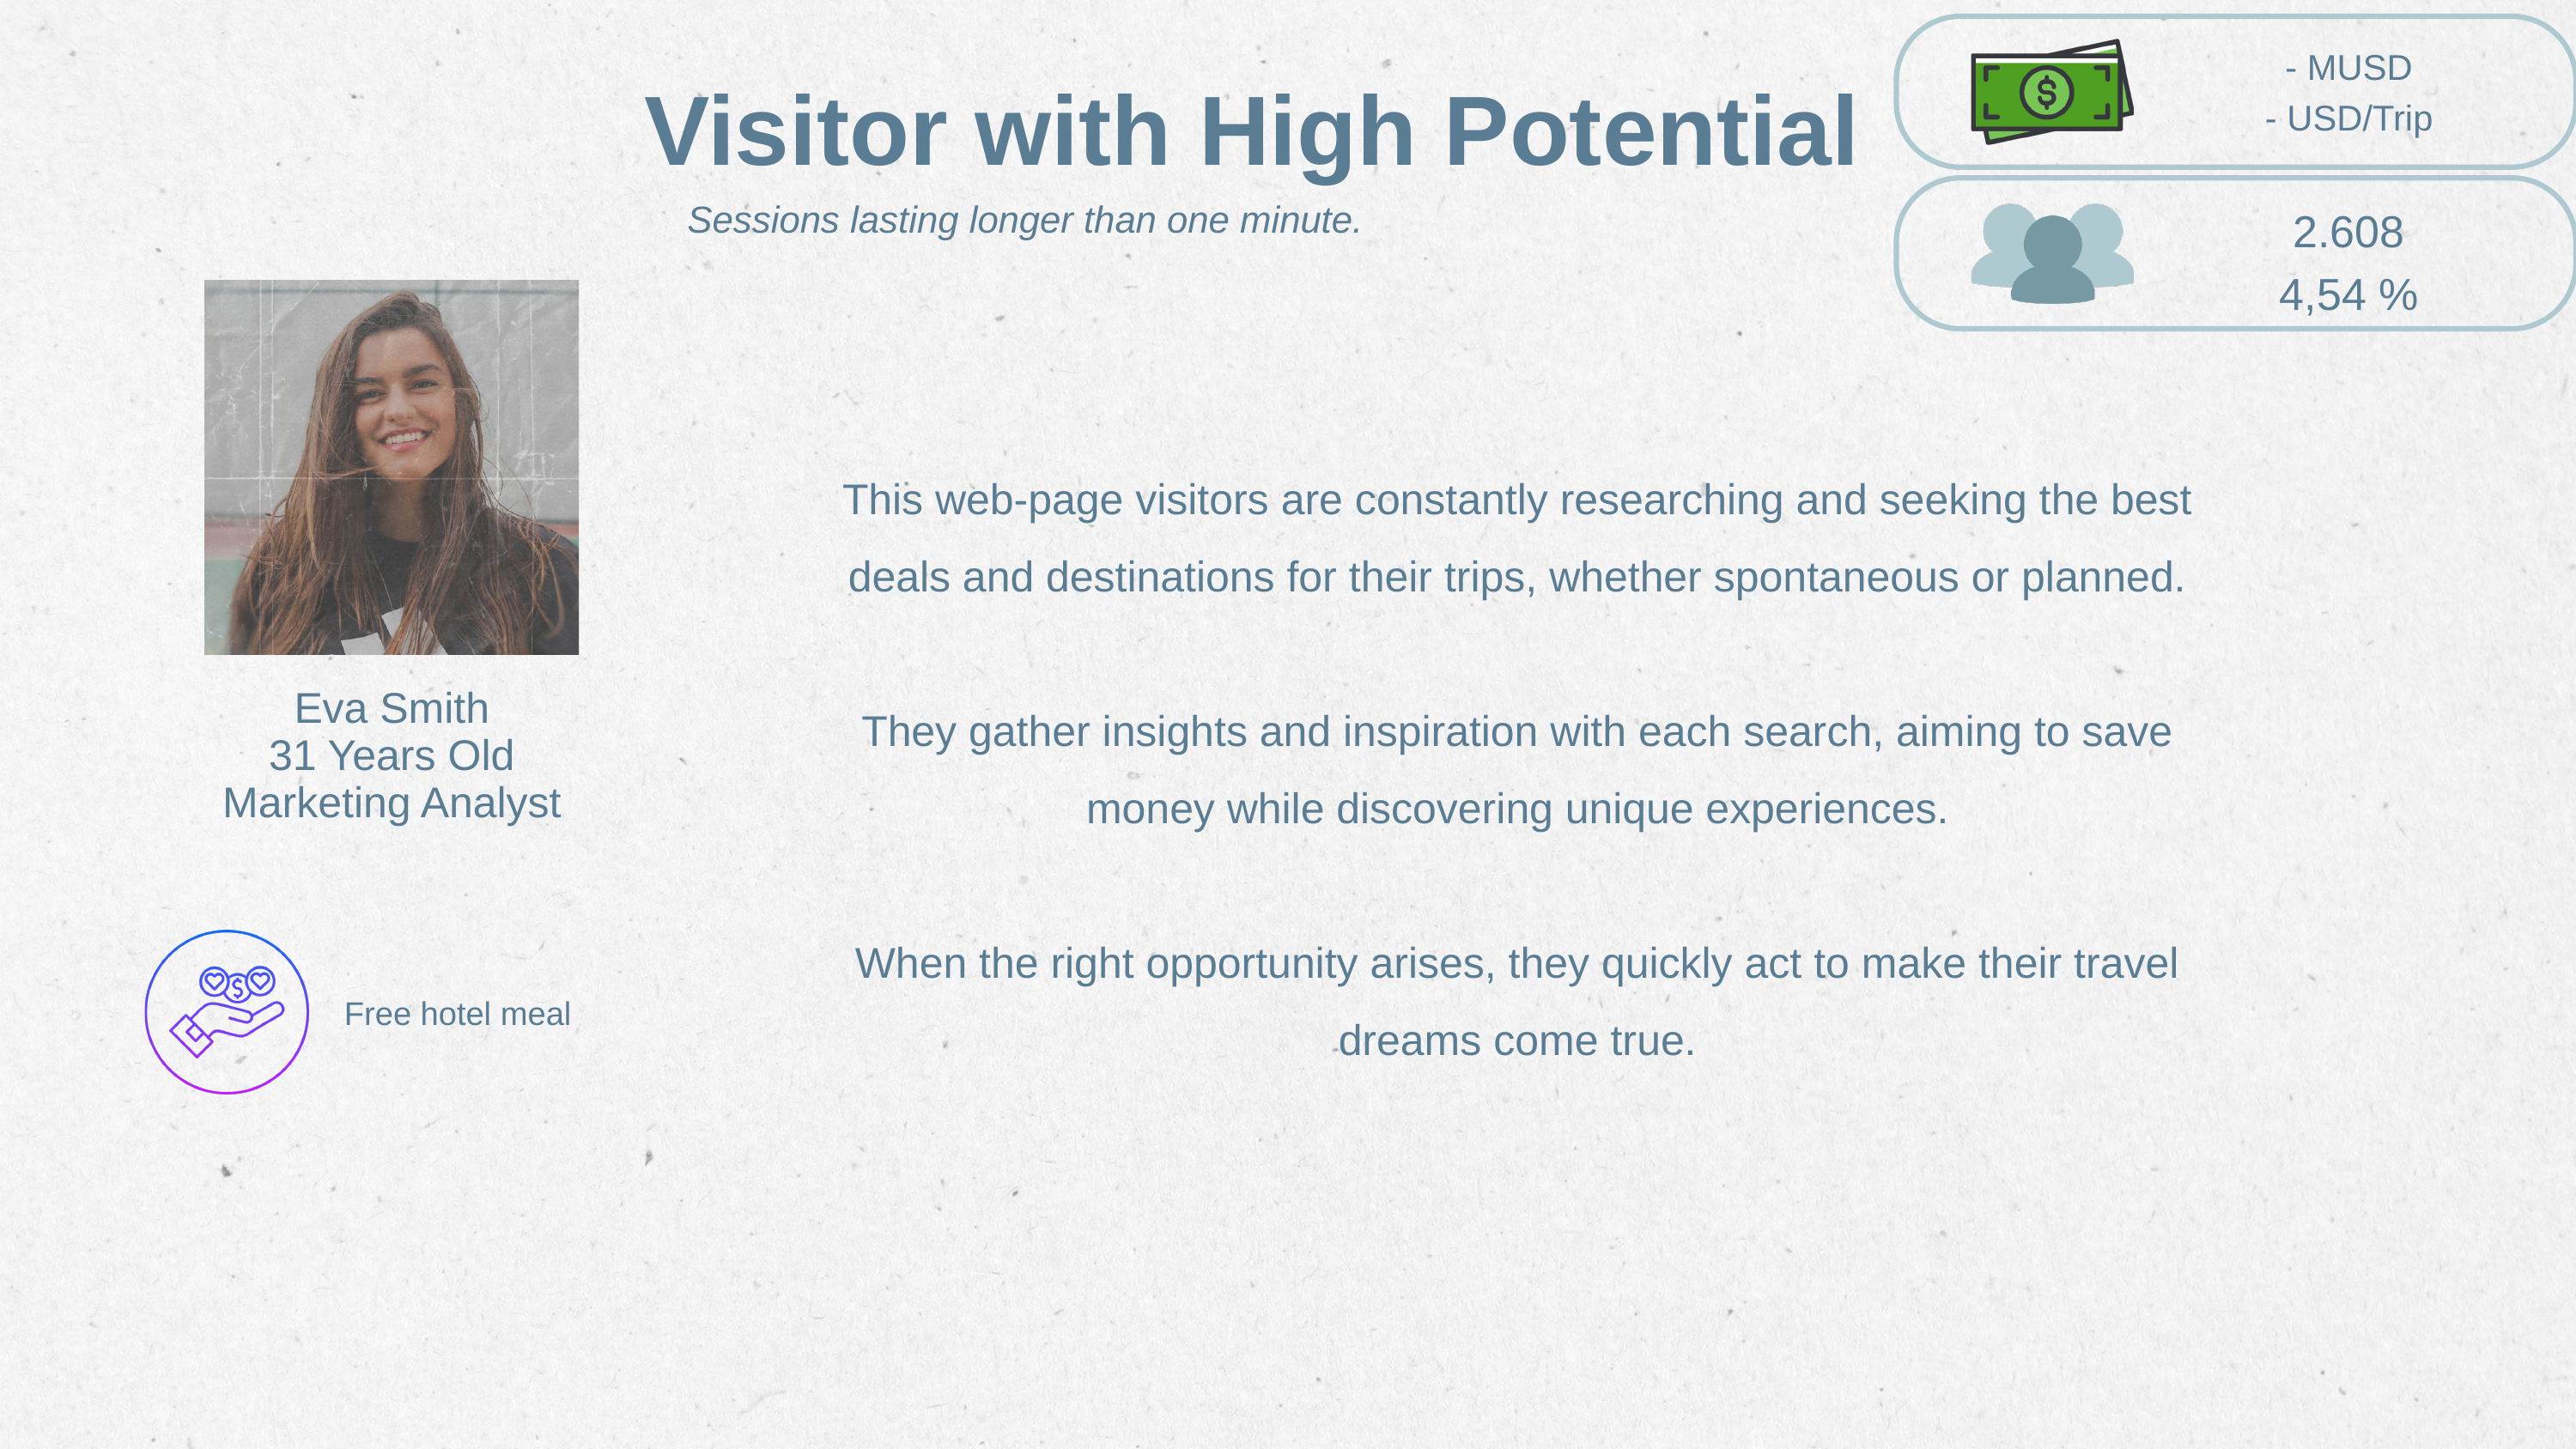

- MUSD
- USD/Trip

Visitor with High Potential

2.608
4,54 %
Sessions lasting longer than one minute.

This web-page visitors are constantly researching and seeking the best deals and destinations for their trips, whether spontaneous or planned.

They gather insights and inspiration with each search, aiming to save money while discovering unique experiences.

When the right opportunity arises, they quickly act to make their travel dreams come true.
Eva Smith
31 Years Old
Marketing Analyst

Free hotel meal